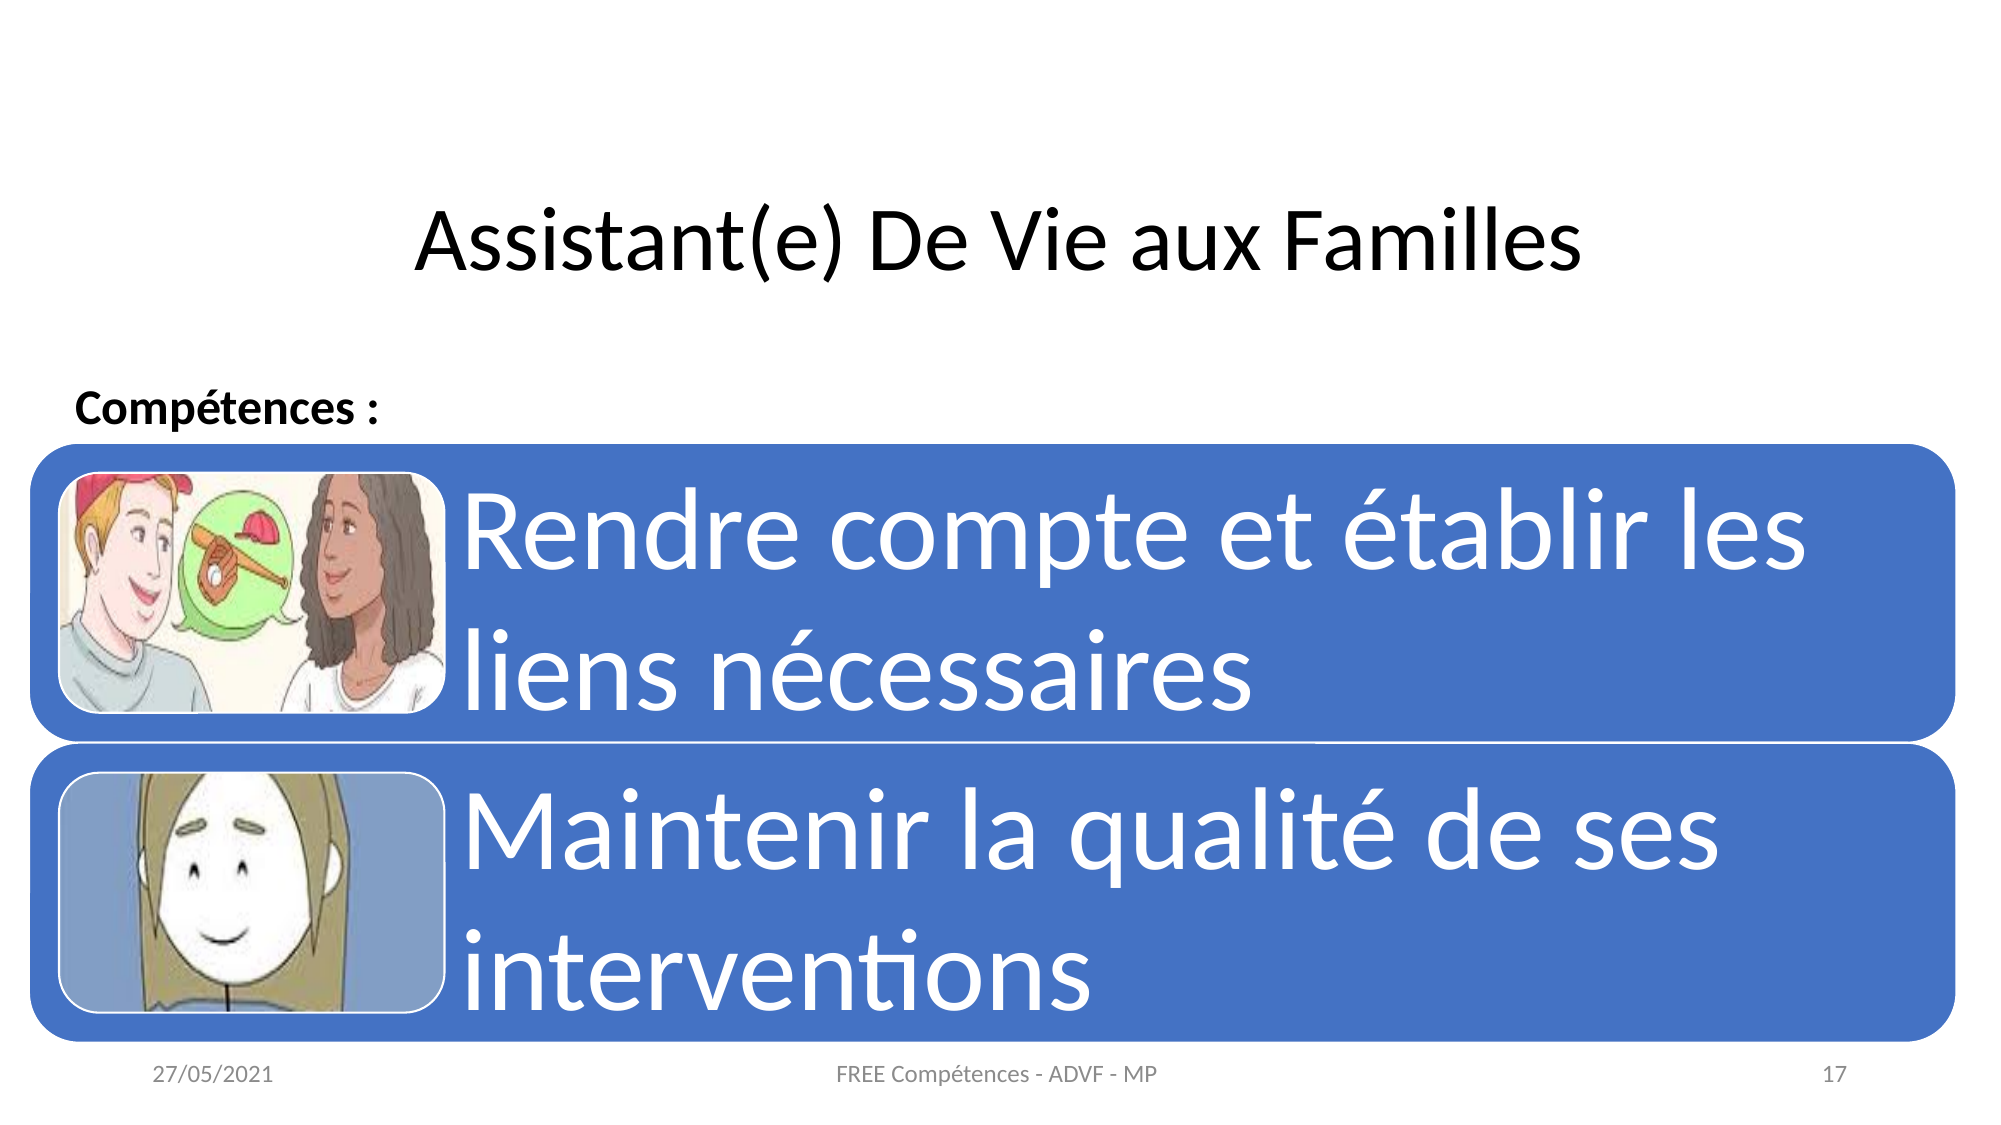

Assistant(e) De Vie aux Familles
Compétences :
Rendre compte et établir les liens nécessaires
Maintenir la qualité de ses interventions
FREE Compétences - ADVF - MP
27/05/2021
17